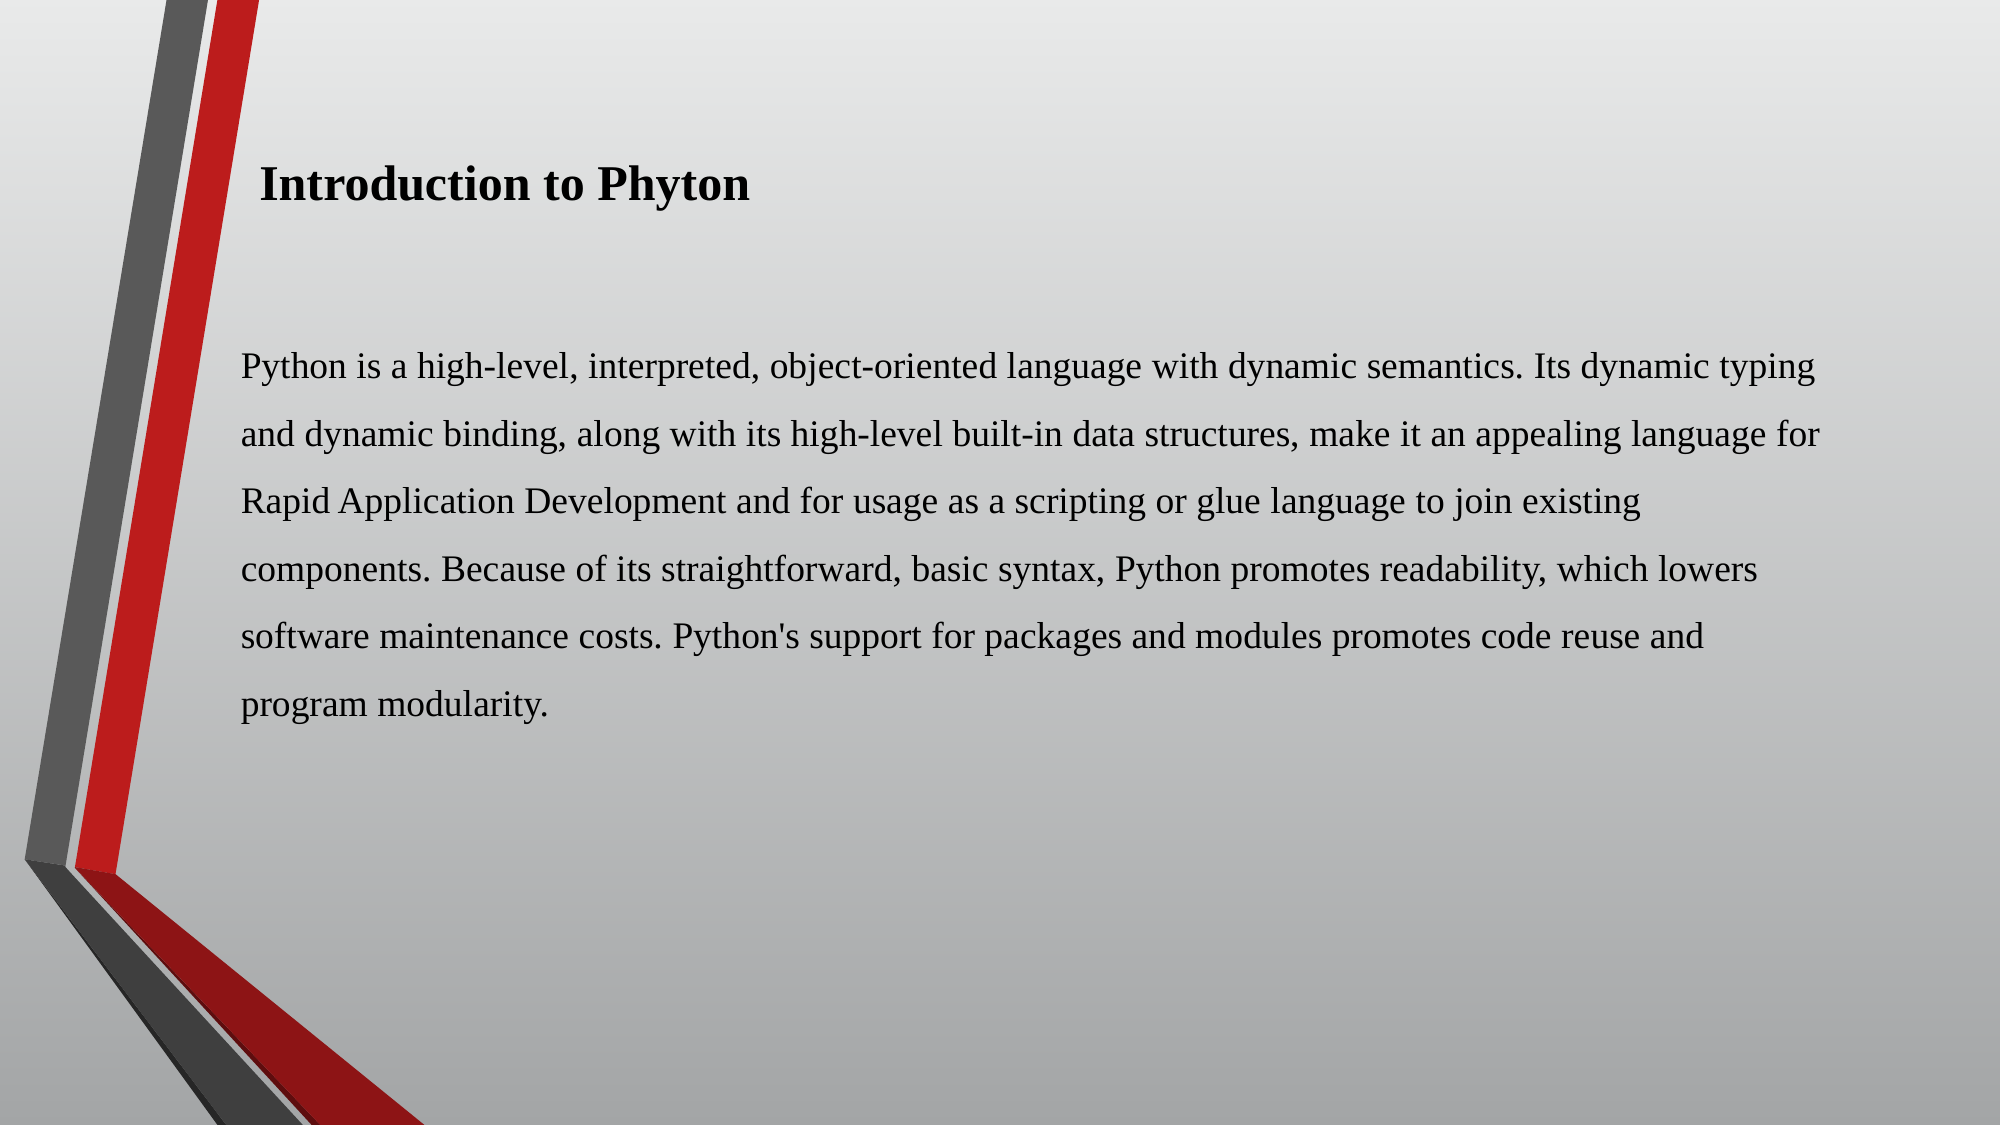

Introduction to Phyton
Python is a high-level, interpreted, object-oriented language with dynamic semantics. Its dynamic typing and dynamic binding, along with its high-level built-in data structures, make it an appealing language for Rapid Application Development and for usage as a scripting or glue language to join existing components. Because of its straightforward, basic syntax, Python promotes readability, which lowers software maintenance costs. Python's support for packages and modules promotes code reuse and program modularity.